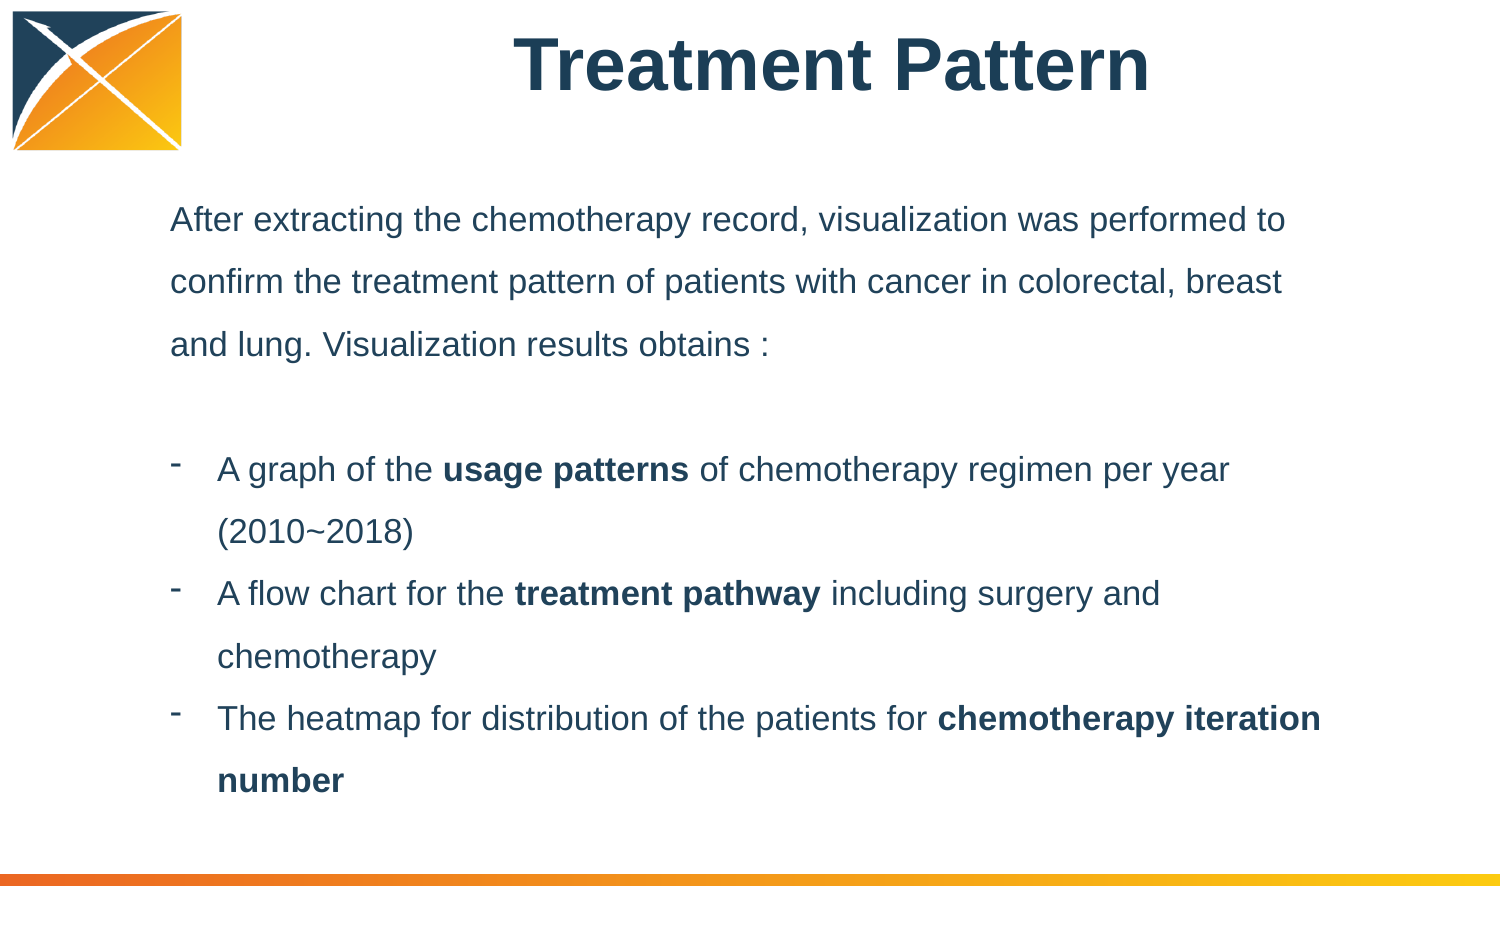

Treatment Pattern
After extracting the chemotherapy record, visualization was performed to confirm the treatment pattern of patients with cancer in colorectal, breast and lung. Visualization results obtains :

A graph of the usage patterns of chemotherapy regimen per year (2010~2018)
A flow chart for the treatment pathway including surgery and chemotherapy
The heatmap for distribution of the patients for chemotherapy iteration number